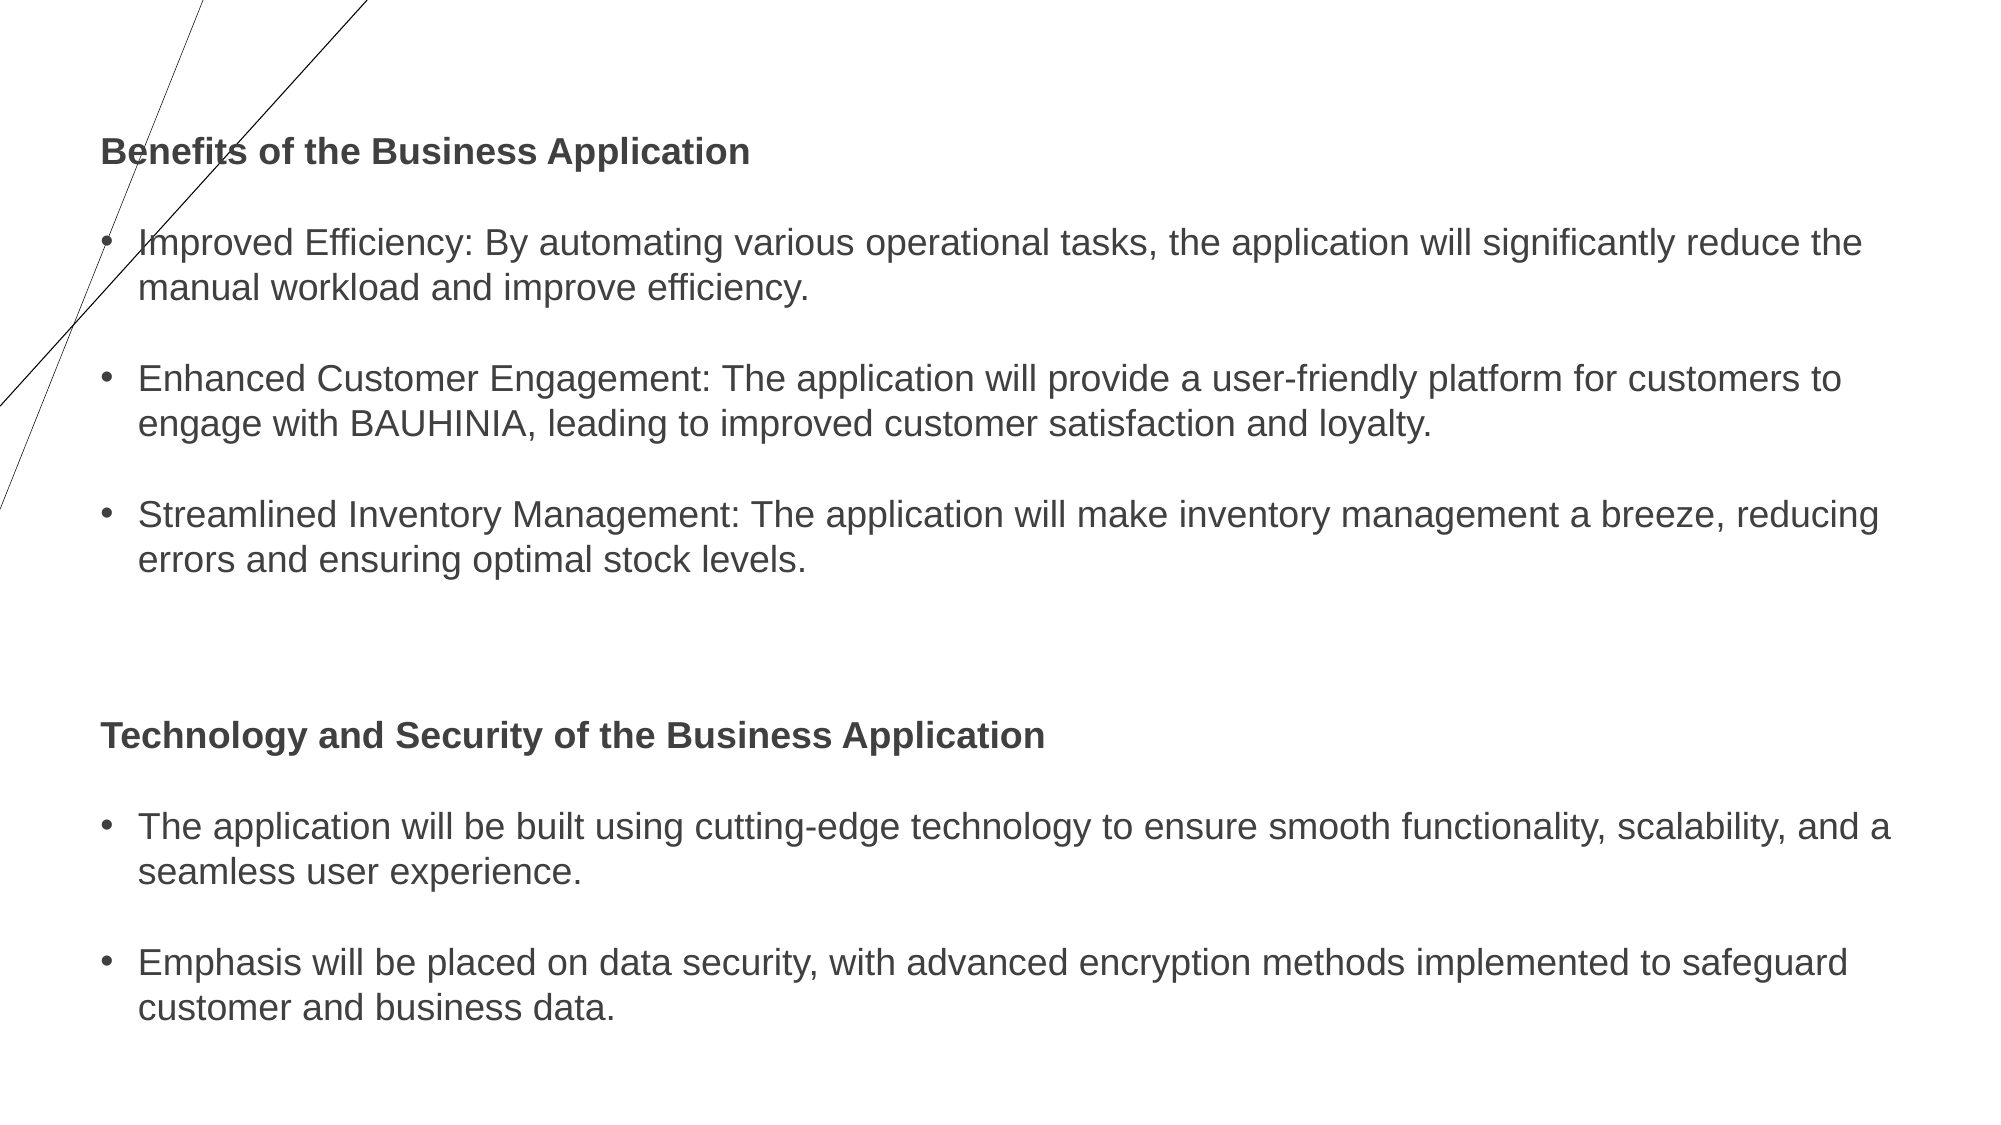

Benefits of the Business Application
Improved Efficiency: By automating various operational tasks, the application will significantly reduce the manual workload and improve efficiency.
Enhanced Customer Engagement: The application will provide a user-friendly platform for customers to engage with BAUHINIA, leading to improved customer satisfaction and loyalty.
Streamlined Inventory Management: The application will make inventory management a breeze, reducing errors and ensuring optimal stock levels.

Technology and Security of the Business Application
The application will be built using cutting-edge technology to ensure smooth functionality, scalability, and a seamless user experience.
Emphasis will be placed on data security, with advanced encryption methods implemented to safeguard customer and business data.